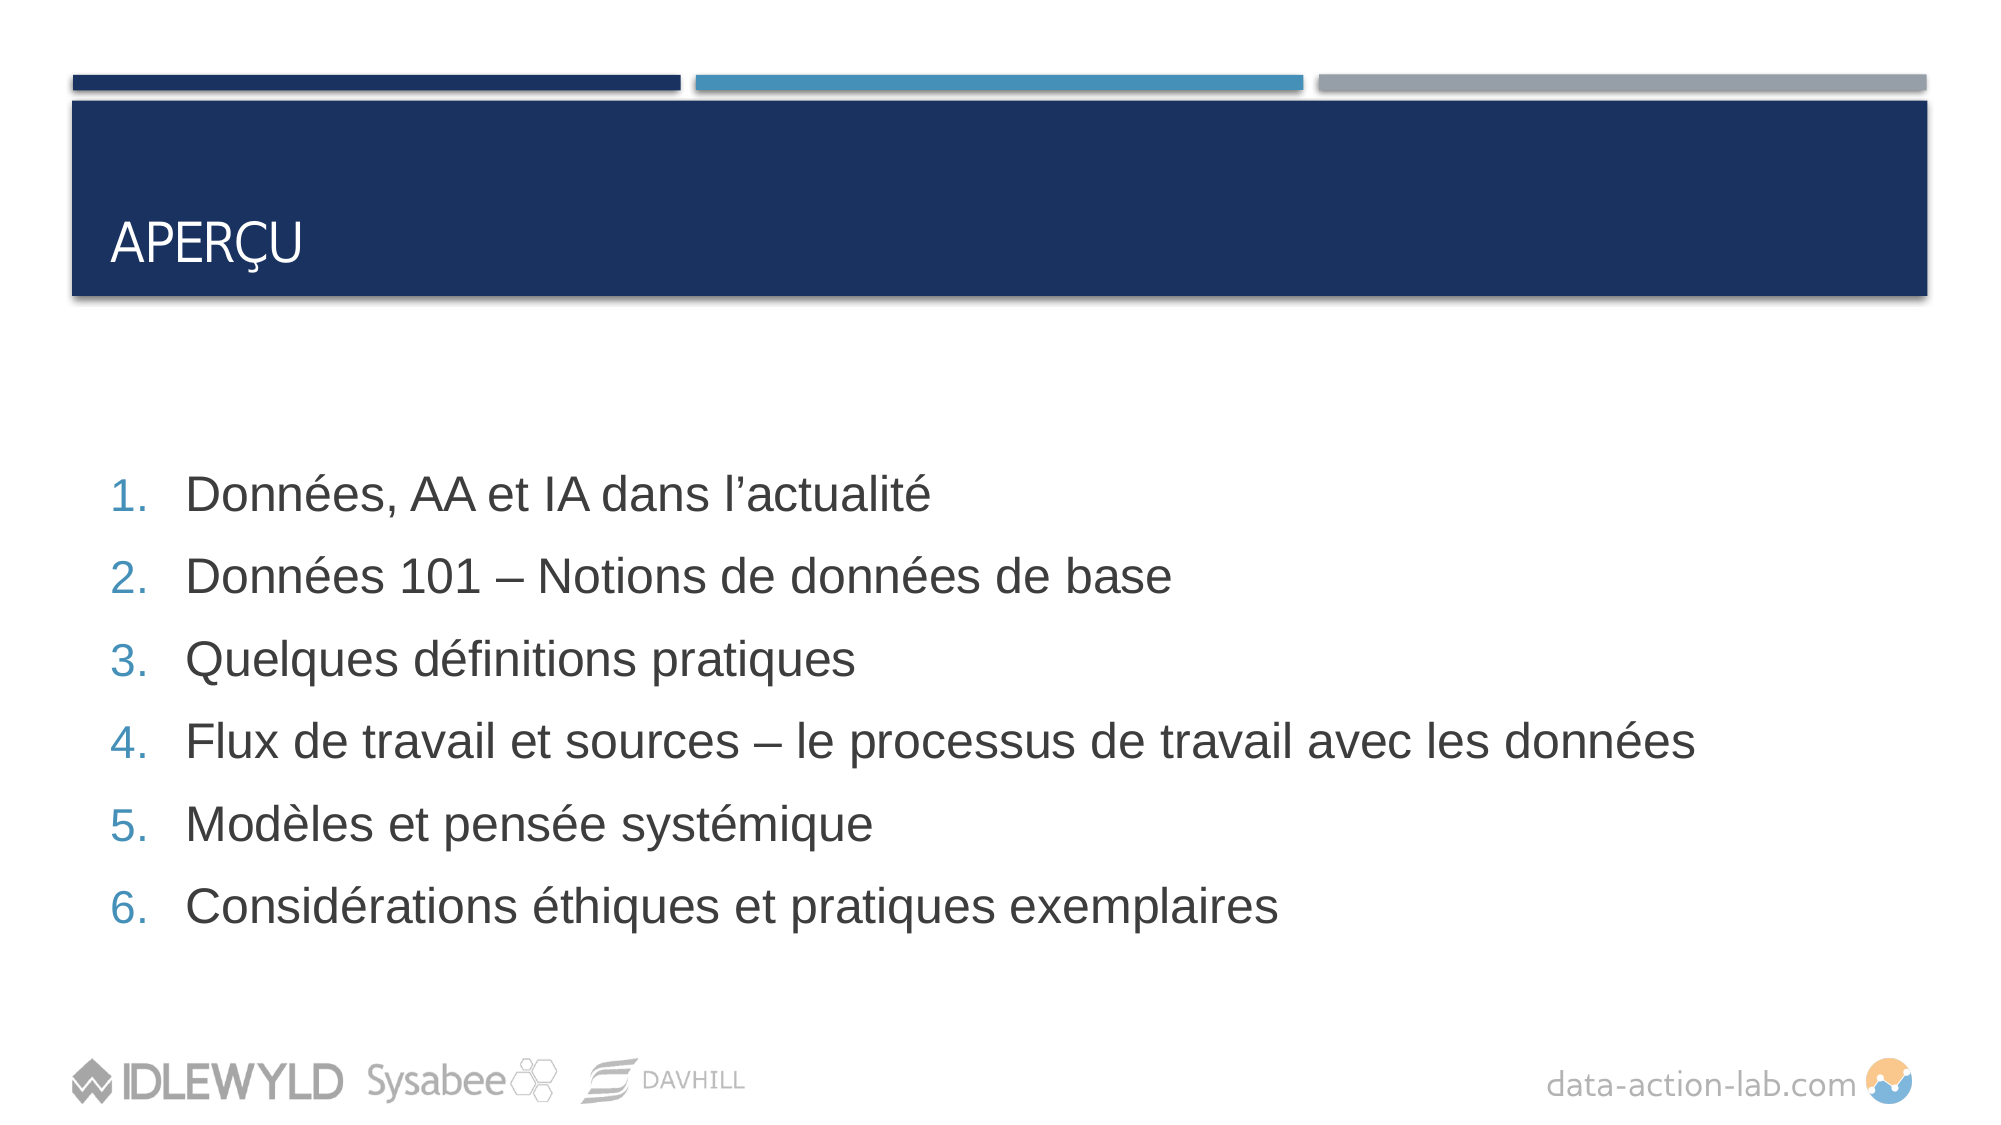

# APERÇU
Données, AA et IA dans l’actualité
Données 101 – Notions de données de base
Quelques définitions pratiques
Flux de travail et sources – le processus de travail avec les données
Modèles et pensée systémique
Considérations éthiques et pratiques exemplaires